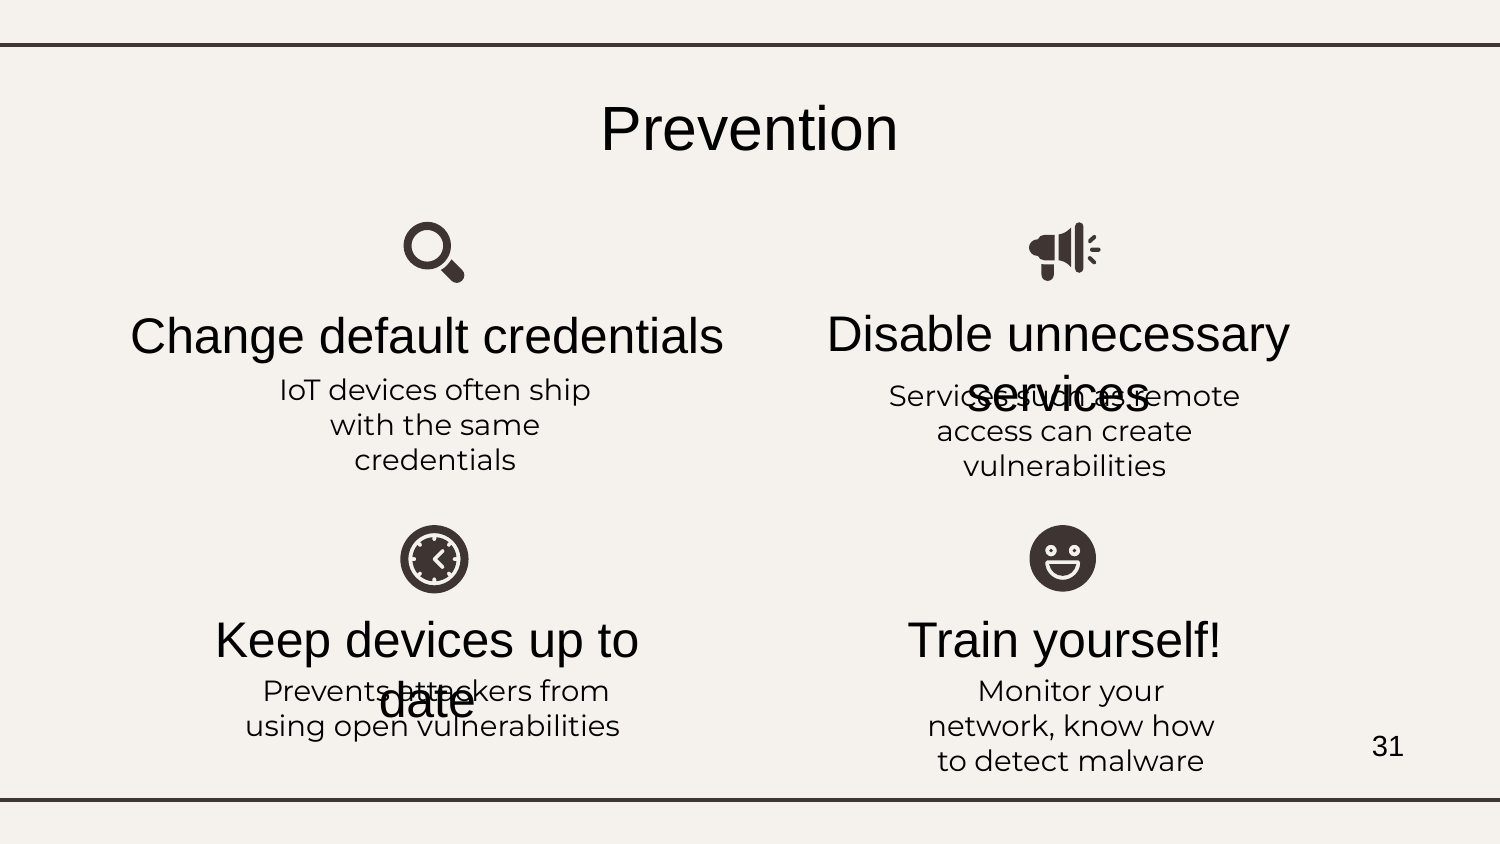

# Prevention

Disable unnecessary services
Change default credentials
IoT devices often ship with the same credentials
Services such as remote access can create vulnerabilities

Train yourself!
Keep devices up to date
Monitor your network, know how to detect malware
Prevents attackers from using open vulnerabilities
31